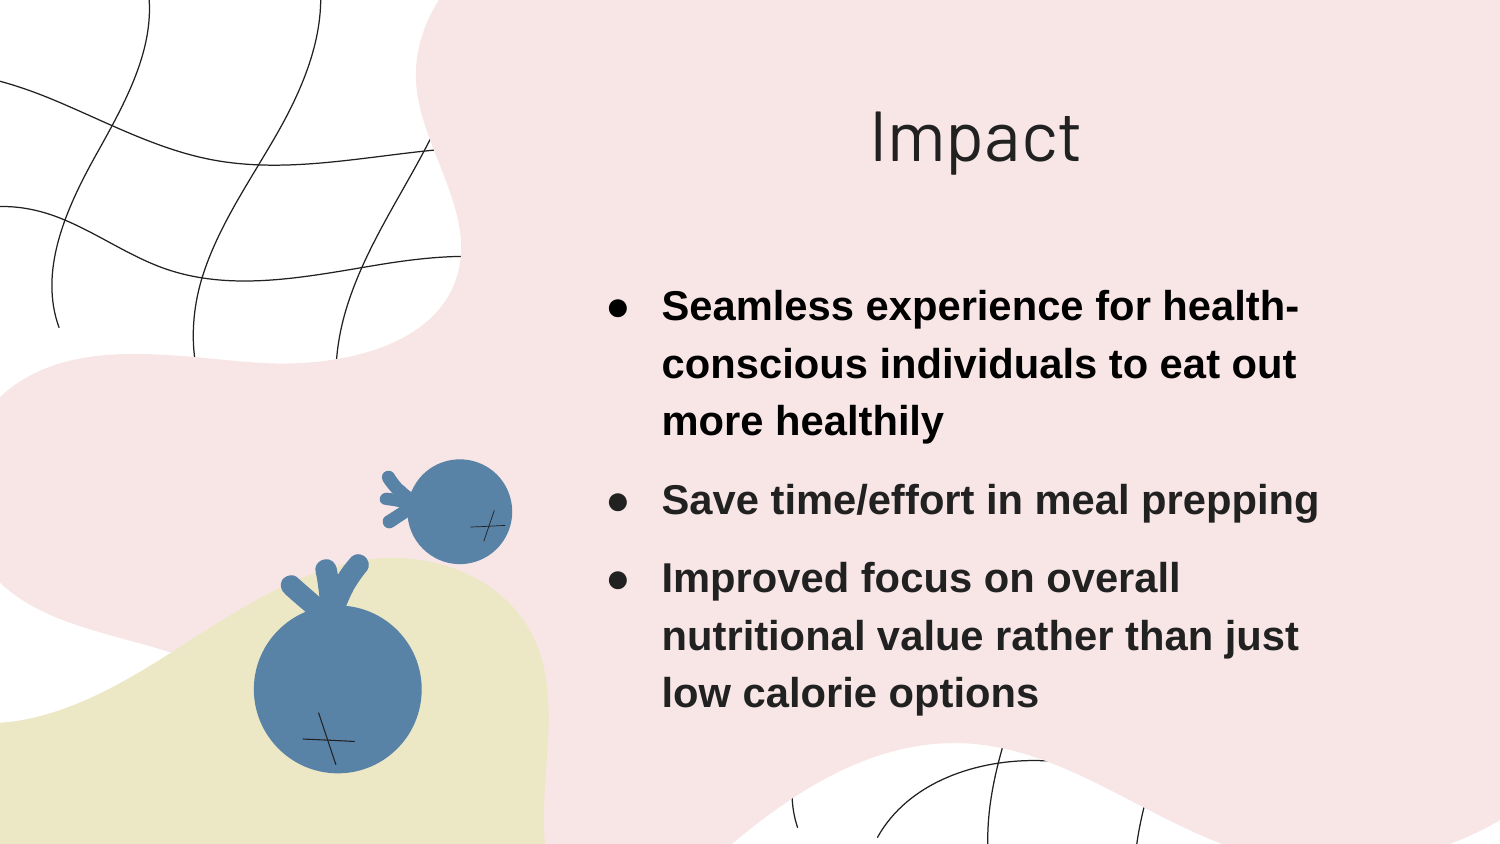

# Impact
Seamless experience for health-conscious individuals to eat out more healthily
Save time/effort in meal prepping
Improved focus on overall nutritional value rather than just low calorie options